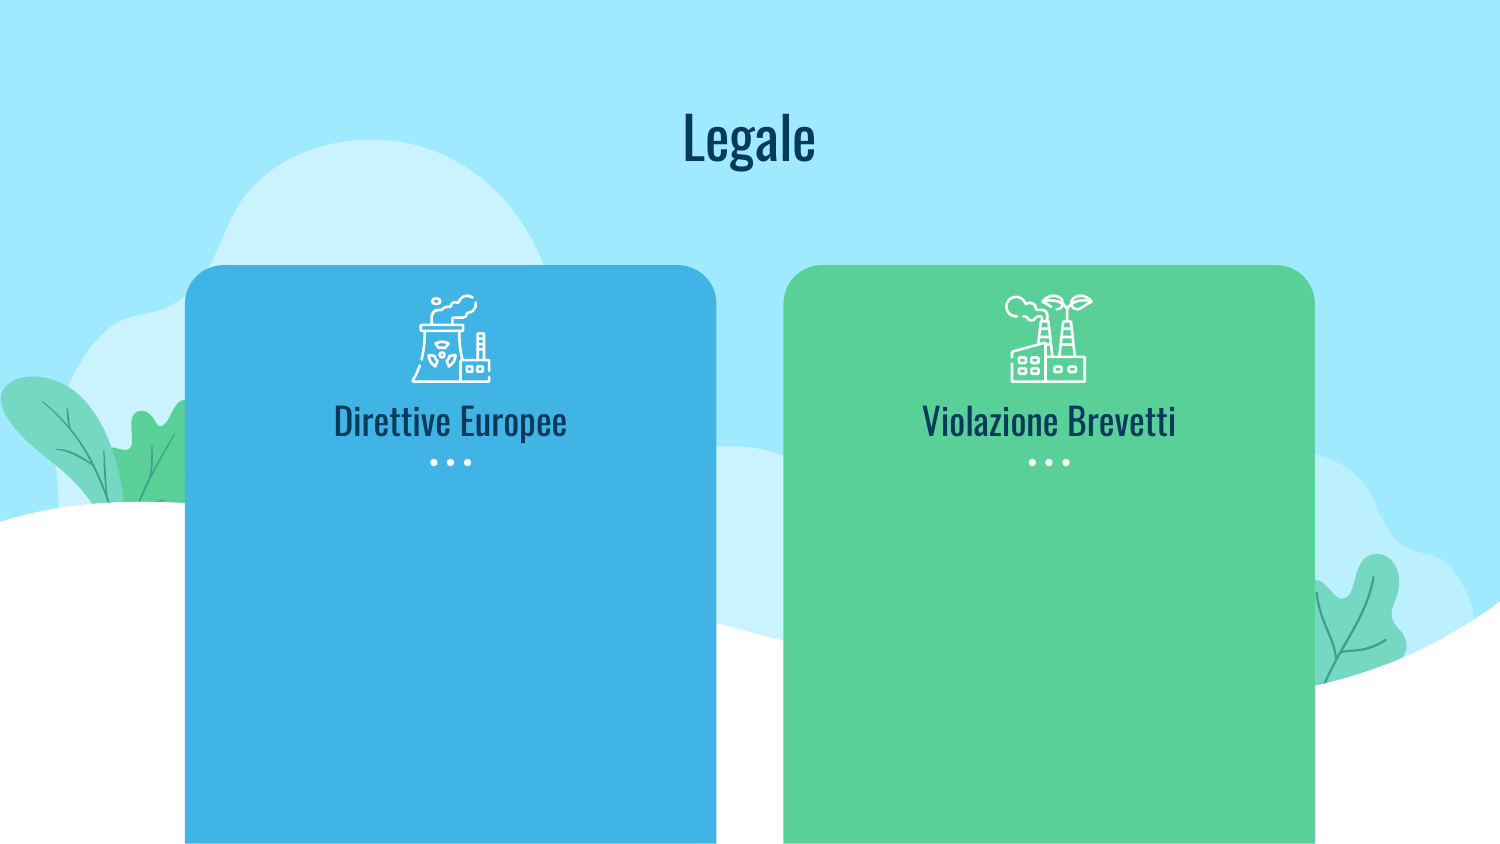

Legale

Sociale

Politico
Economico

Tecnologico

Ambientale

Violazione Brevetti
Direttive Europee